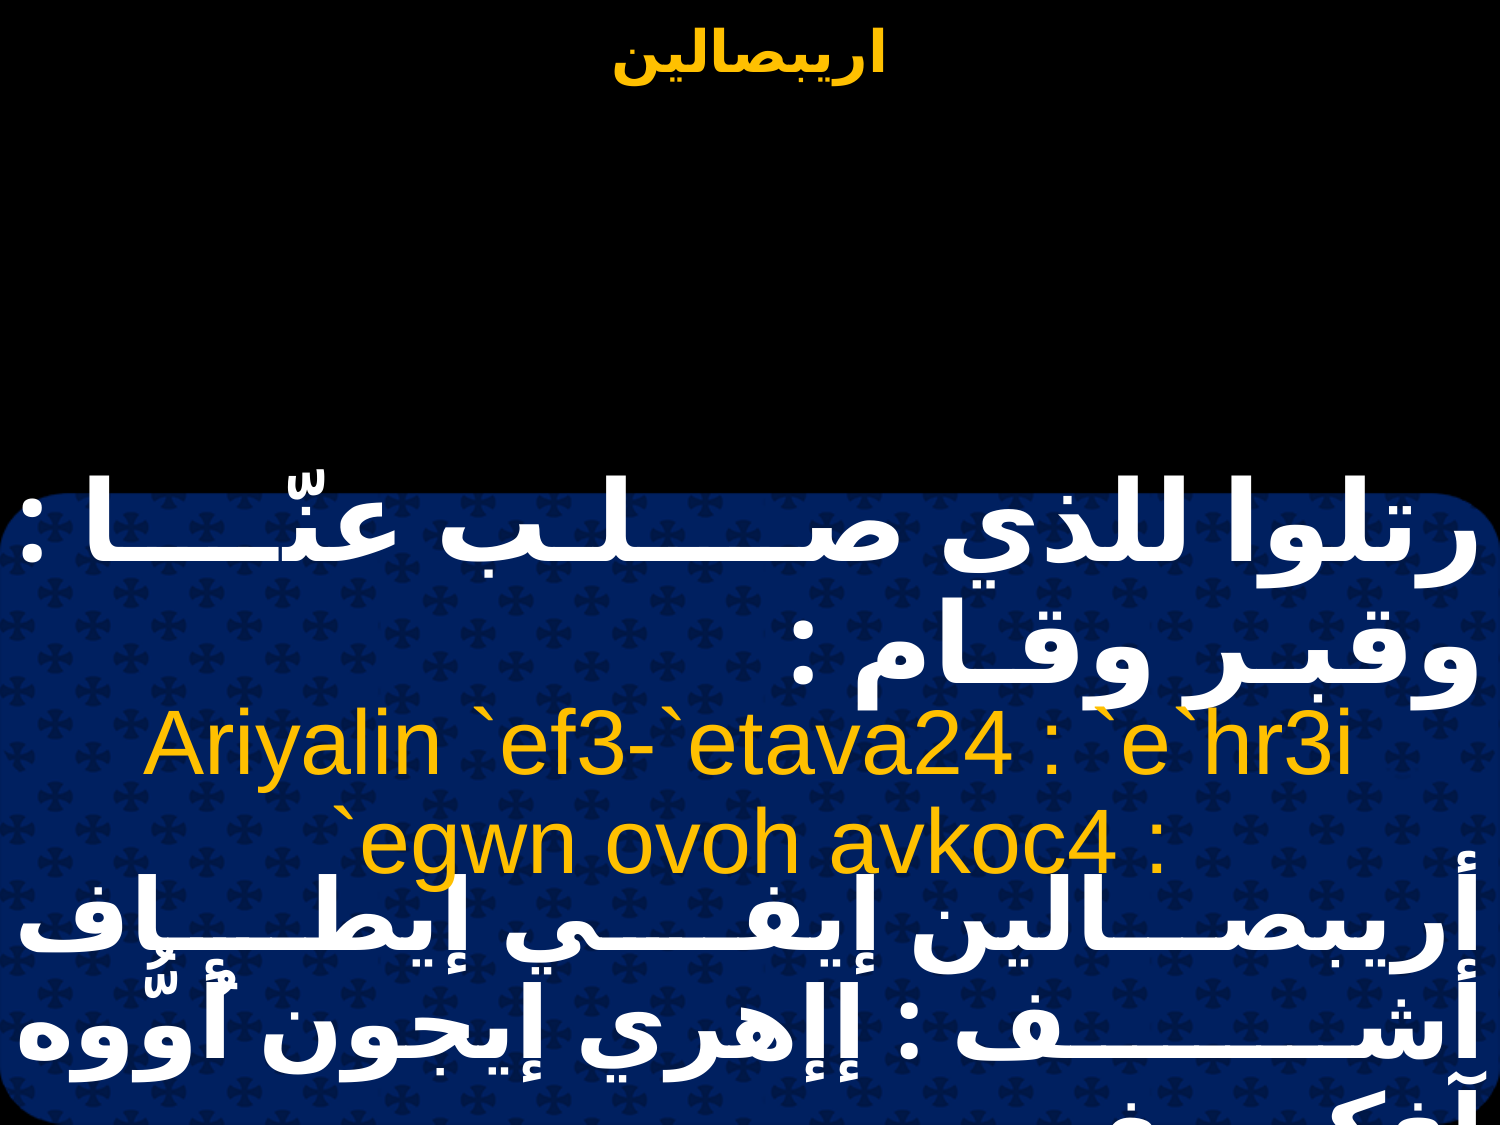

رتلوا للذي صلـب عنّا : وقبـر وقـام :
Ariyalin `ef3-`etava24 : `e`hr3i `egwn ovoh avkoc4 :

أريبصالين إيفـي إيطـاف أشف : إإهري إيجون أُوُّوه آفكوسف